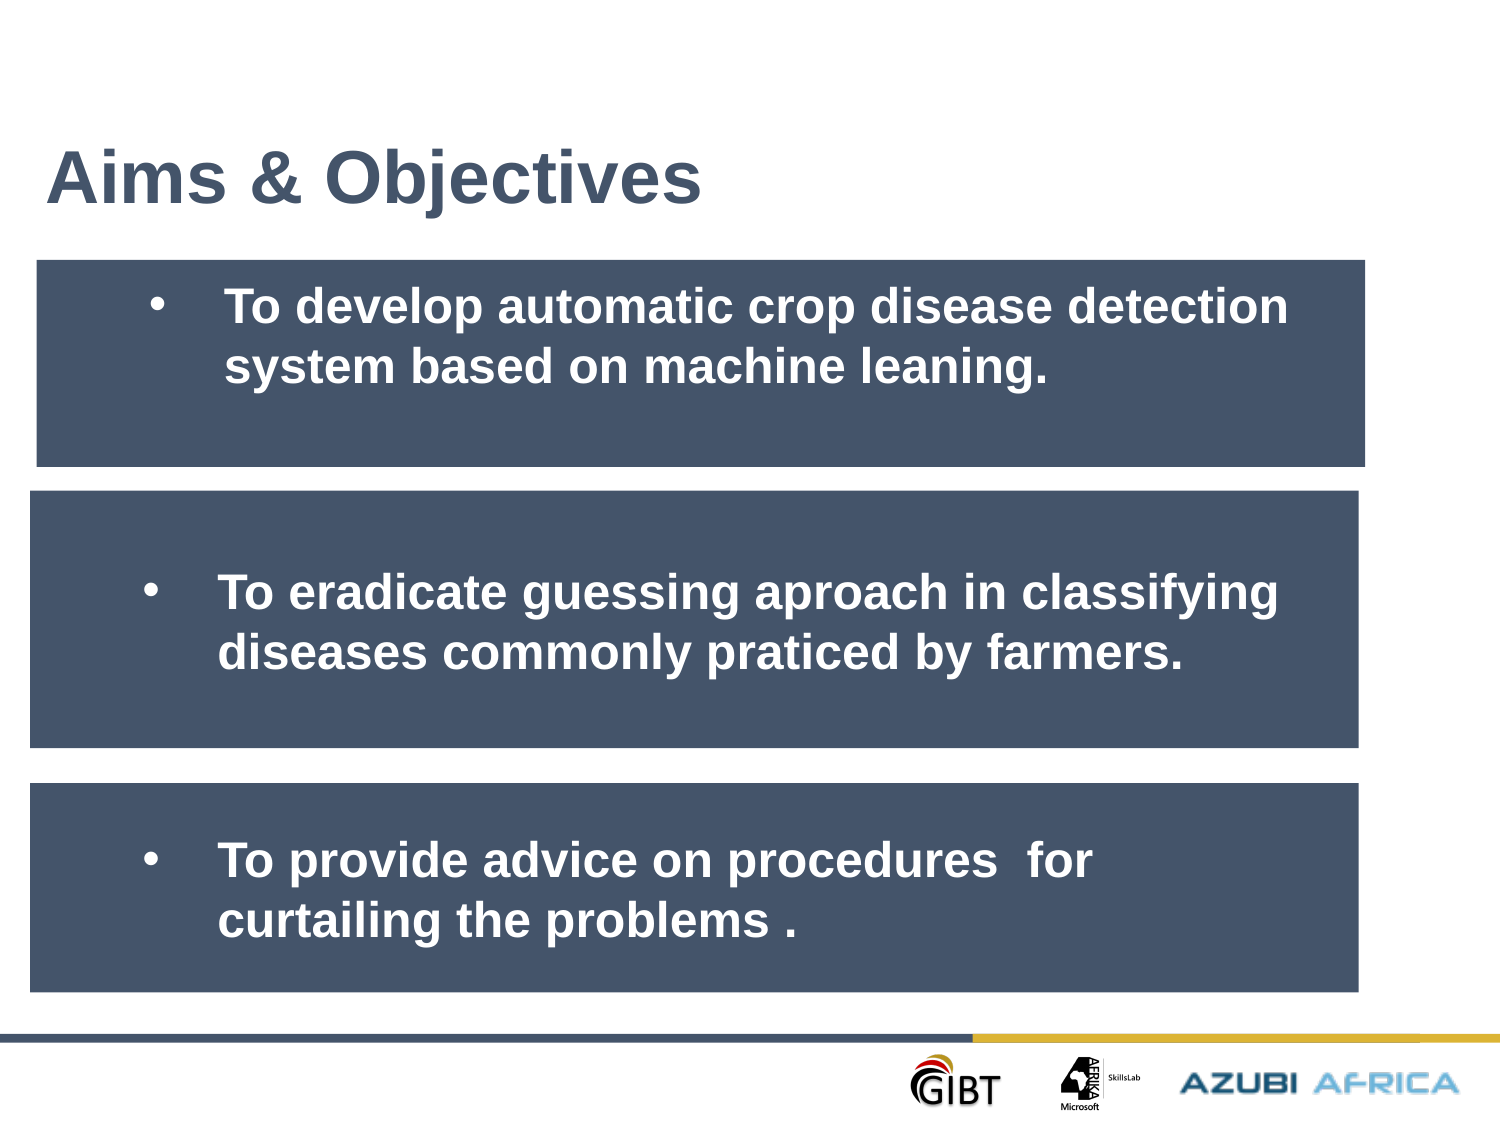

Aims & Objectives

To develop automatic crop disease detection system based on machine leaning.

To eradicate guessing aproach in classifying diseases commonly praticed by farmers.
To provide advice on procedures  for curtailing the problems .